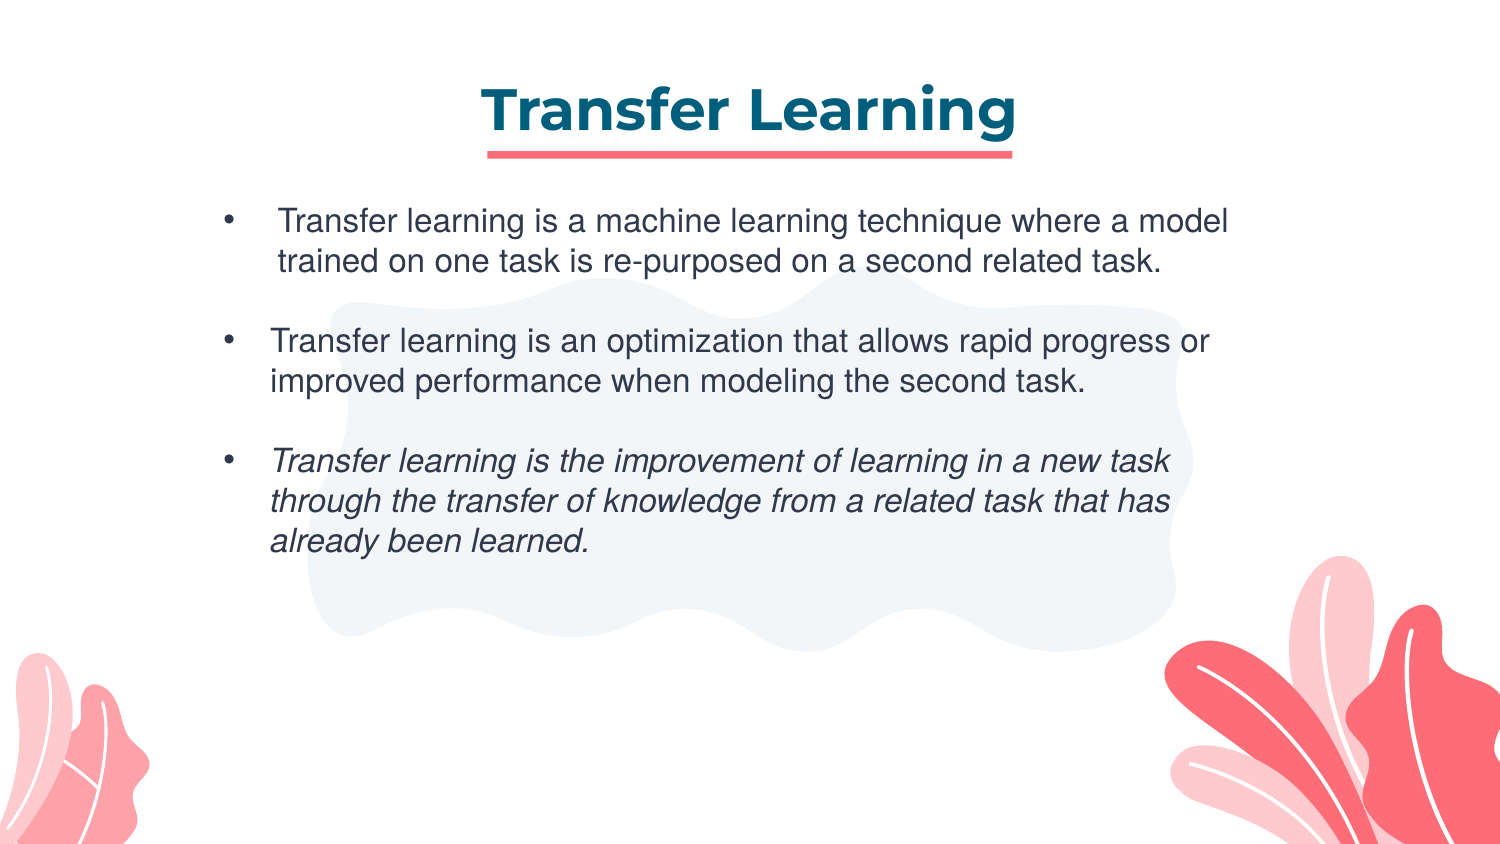

# Transfer Learning

Transfer learning is a machine learning technique where a model trained on one task is re-purposed on a second related task.

Transfer learning is an optimization that allows rapid progress or improved performance when modeling the second task.

Transfer learning is the improvement of learning in a new task through the transfer of knowledge from a related task that has already been learned.